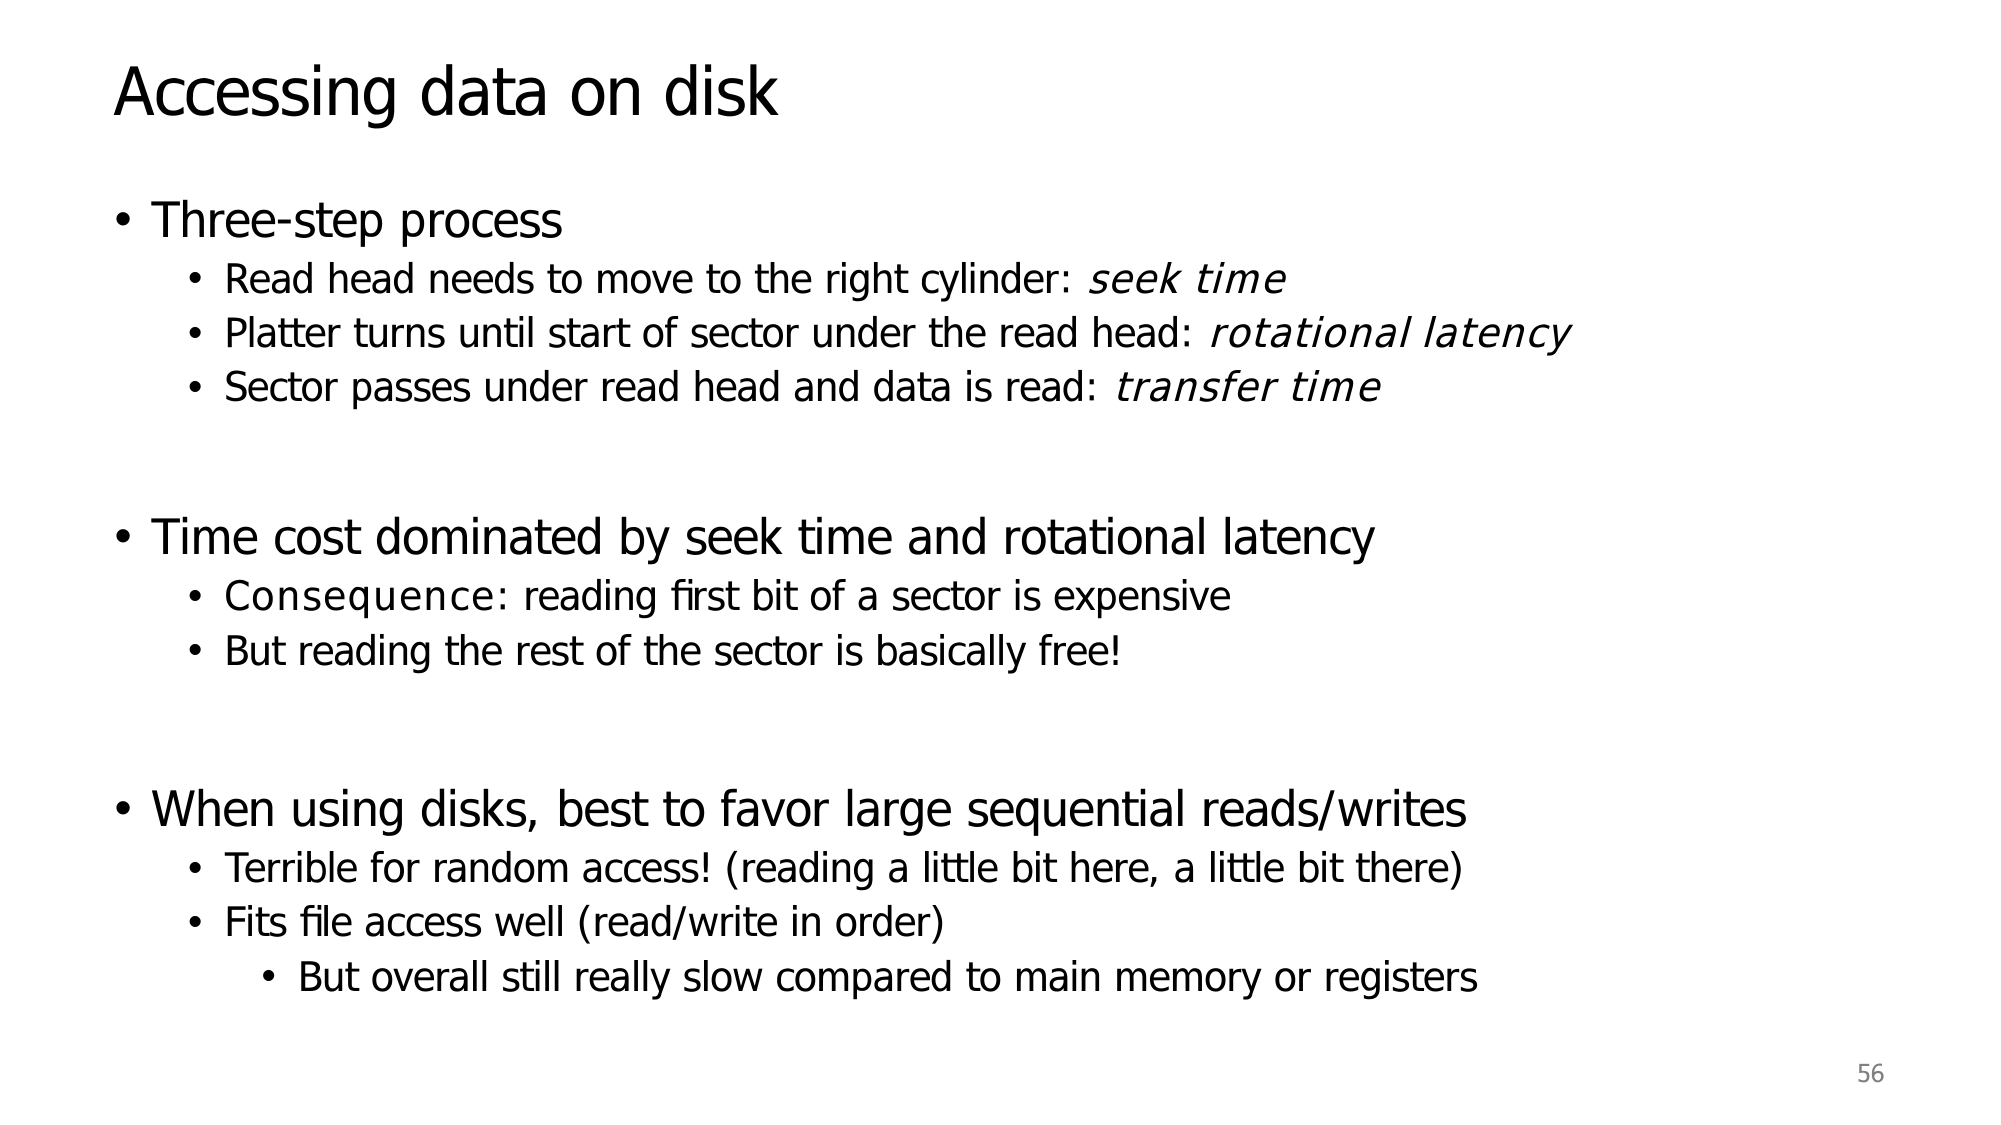

# Accessing data on disk
Three-step process
Read head needs to move to the right cylinder: seek time
Platter turns until start of sector under the read head: rotational latency
Sector passes under read head and data is read: transfer time

Time cost dominated by seek time and rotational latency
Consequence: reading first bit of a sector is expensive
But reading the rest of the sector is basically free!

When using disks, best to favor large sequential reads/writes
Terrible for random access! (reading a little bit here, a little bit there)
Fits file access well (read/write in order)
But overall still really slow compared to main memory or registers
56